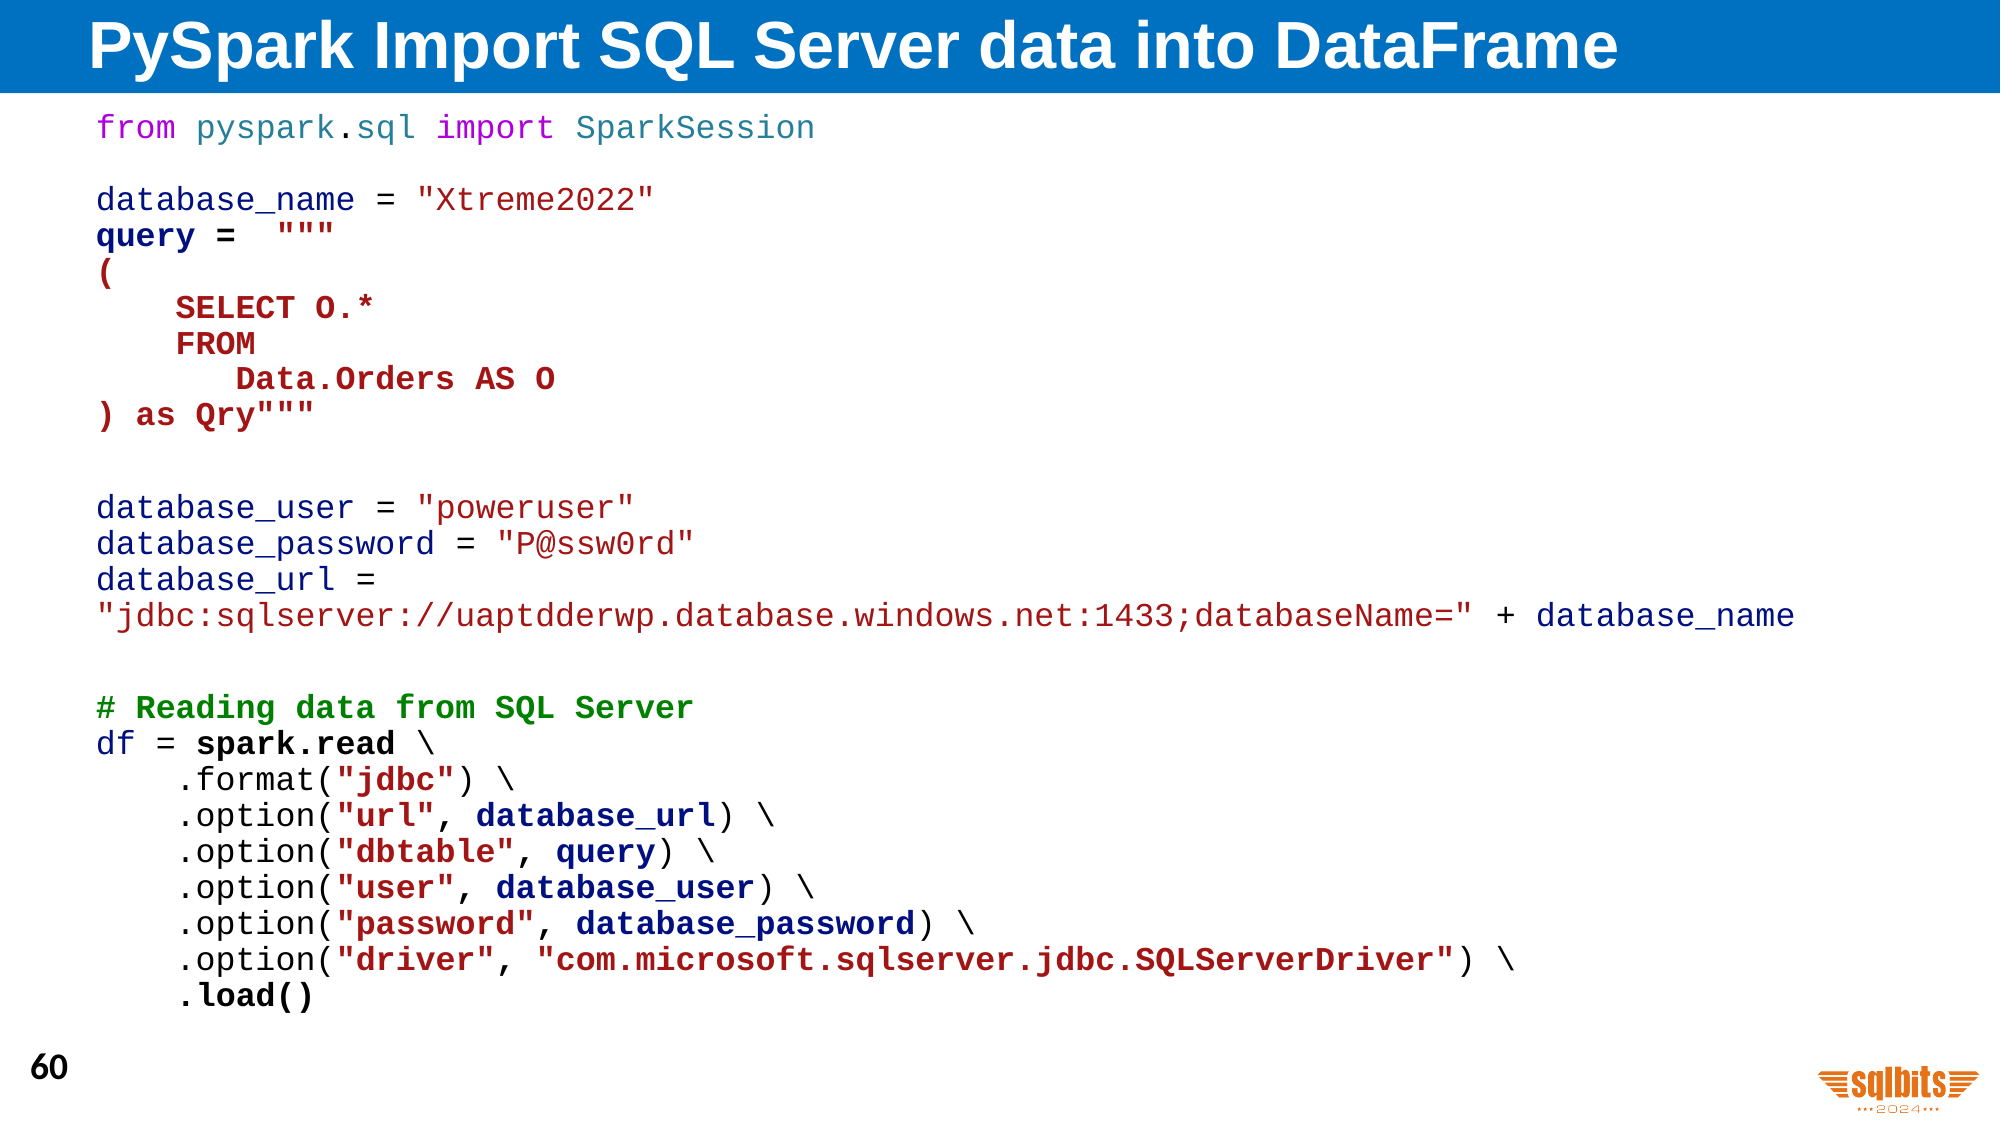

# PySpark Import SQL Server data into DataFrame
from pyspark.sql import SparkSession
database_name = "Xtreme2022"
query =  """
(
    SELECT O.*
    FROM
       Data.Orders AS O
) as Qry"""
database_user = "poweruser"
database_password = "P@ssw0rd"
database_url =
"jdbc:sqlserver://uaptdderwp.database.windows.net:1433;databaseName=" + database_name
# Reading data from SQL Server
df = spark.read \
    .format("jdbc") \
    .option("url", database_url) \
    .option("dbtable", query) \
    .option("user", database_user) \
    .option("password", database_password) \
    .option("driver", "com.microsoft.sqlserver.jdbc.SQLServerDriver") \
    .load()

60